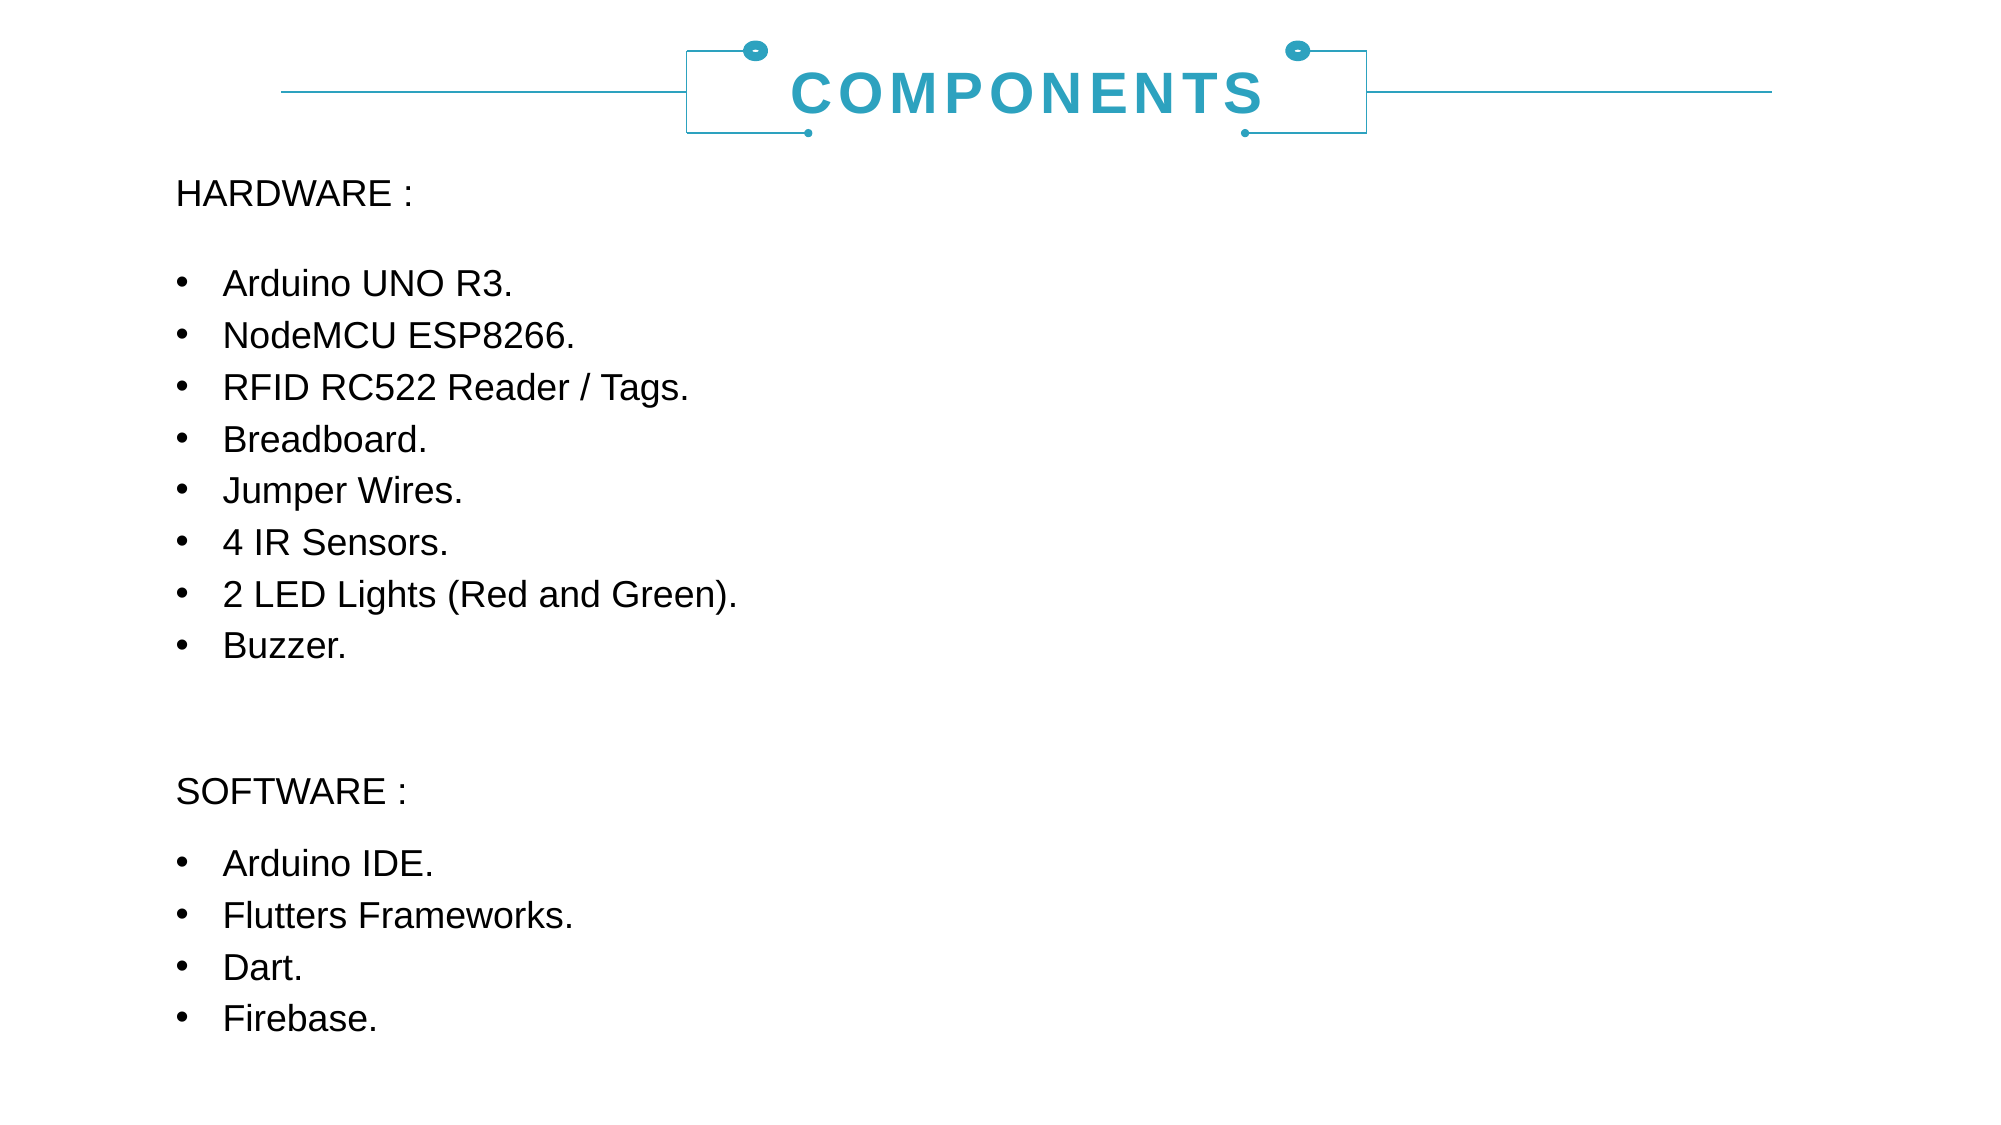

COMPONENTS

HARDWARE :

Arduino UNO R3.
NodeMCU ESP8266.
RFID RC522 Reader / Tags.
Breadboard.
Jumper Wires.
4 IR Sensors.
2 LED Lights (Red and Green).
Buzzer.

SOFTWARE :
Arduino IDE.
Flutters Frameworks.
Dart.
Firebase.